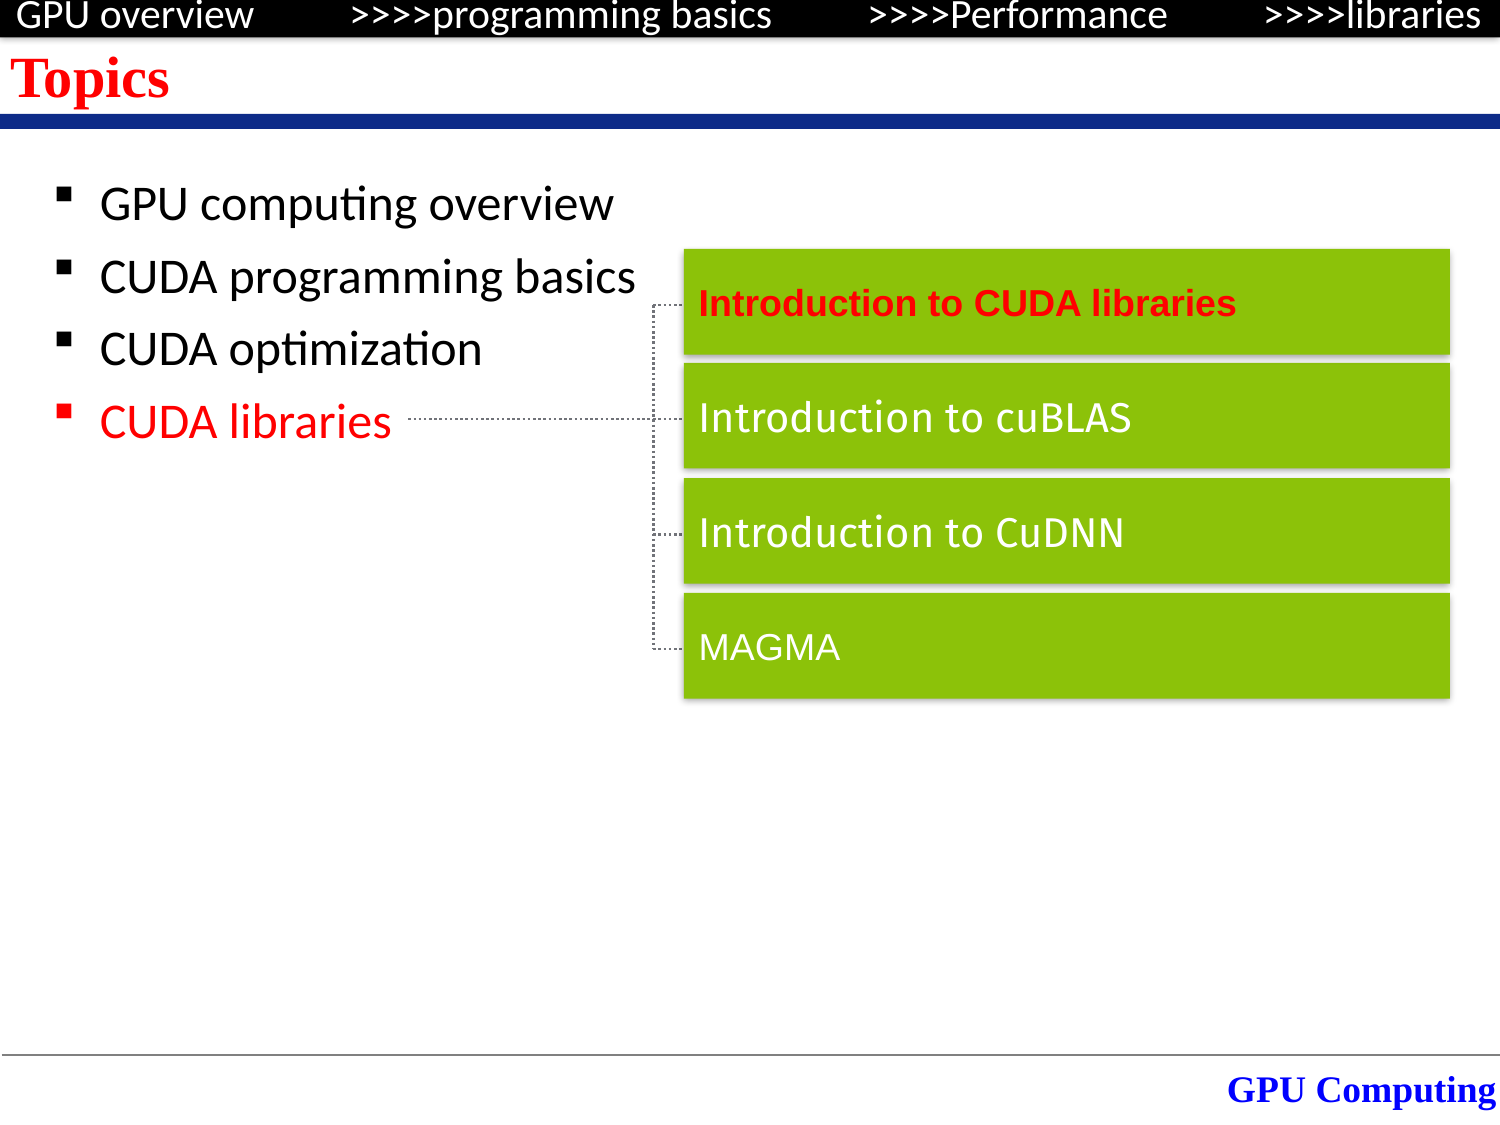

Topics
GPU computing overview
CUDA programming basics
CUDA optimization
CUDA libraries
Introduction to CUDA libraries
Introduction to cuBLAS
Introduction to CuDNN
MAGMA